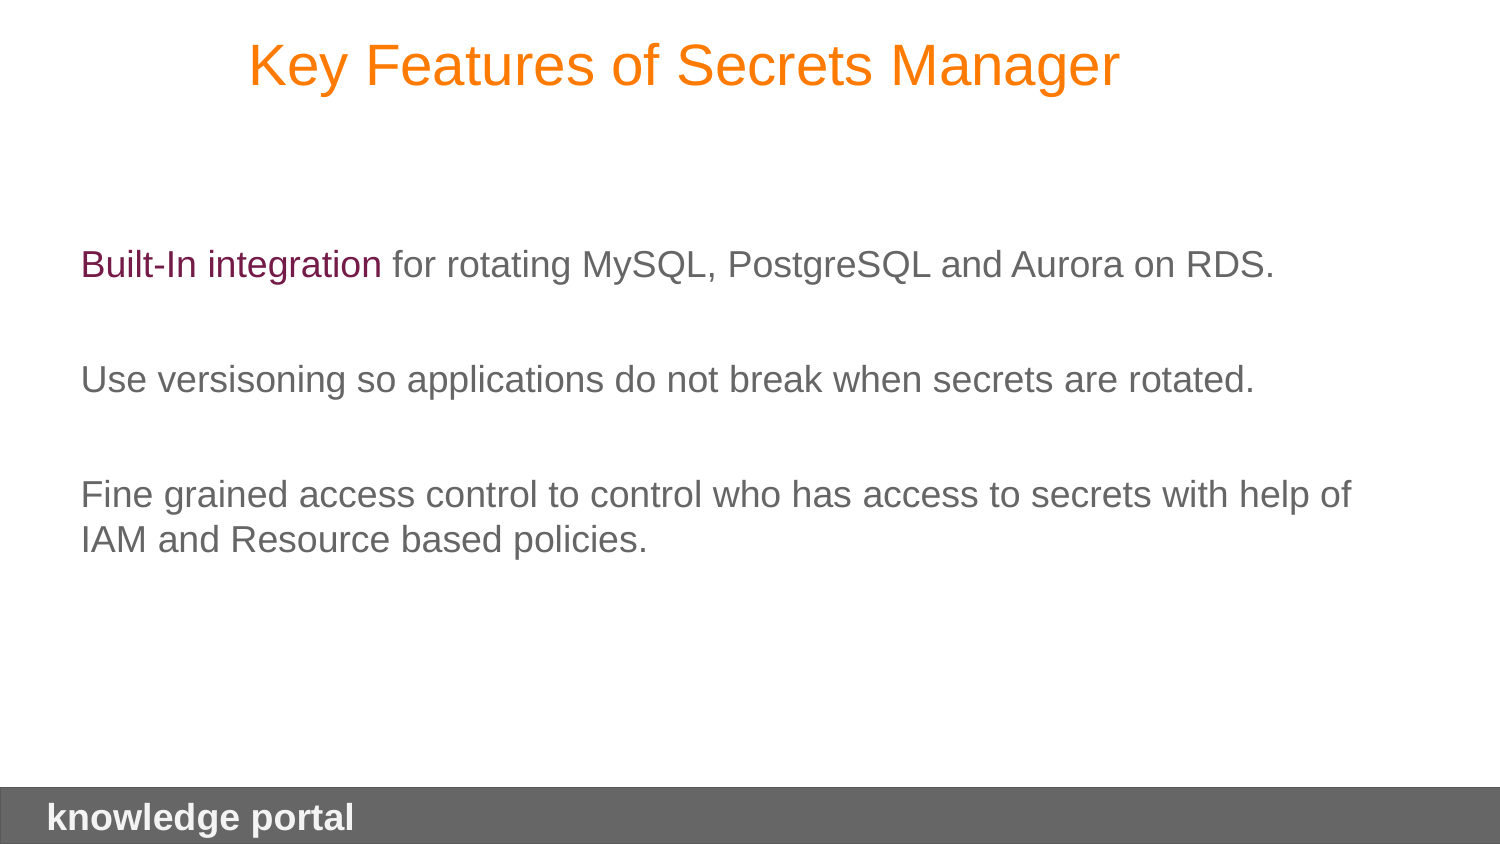

Key Features of Secrets Manager

Built-In integration for rotating MySQL, PostgreSQL and Aurora on RDS.

Use versisoning so applications do not break when secrets are rotated.

Fine grained access control to control who has access to secrets with help of IAM and Resource based policies.

   knowledge portal